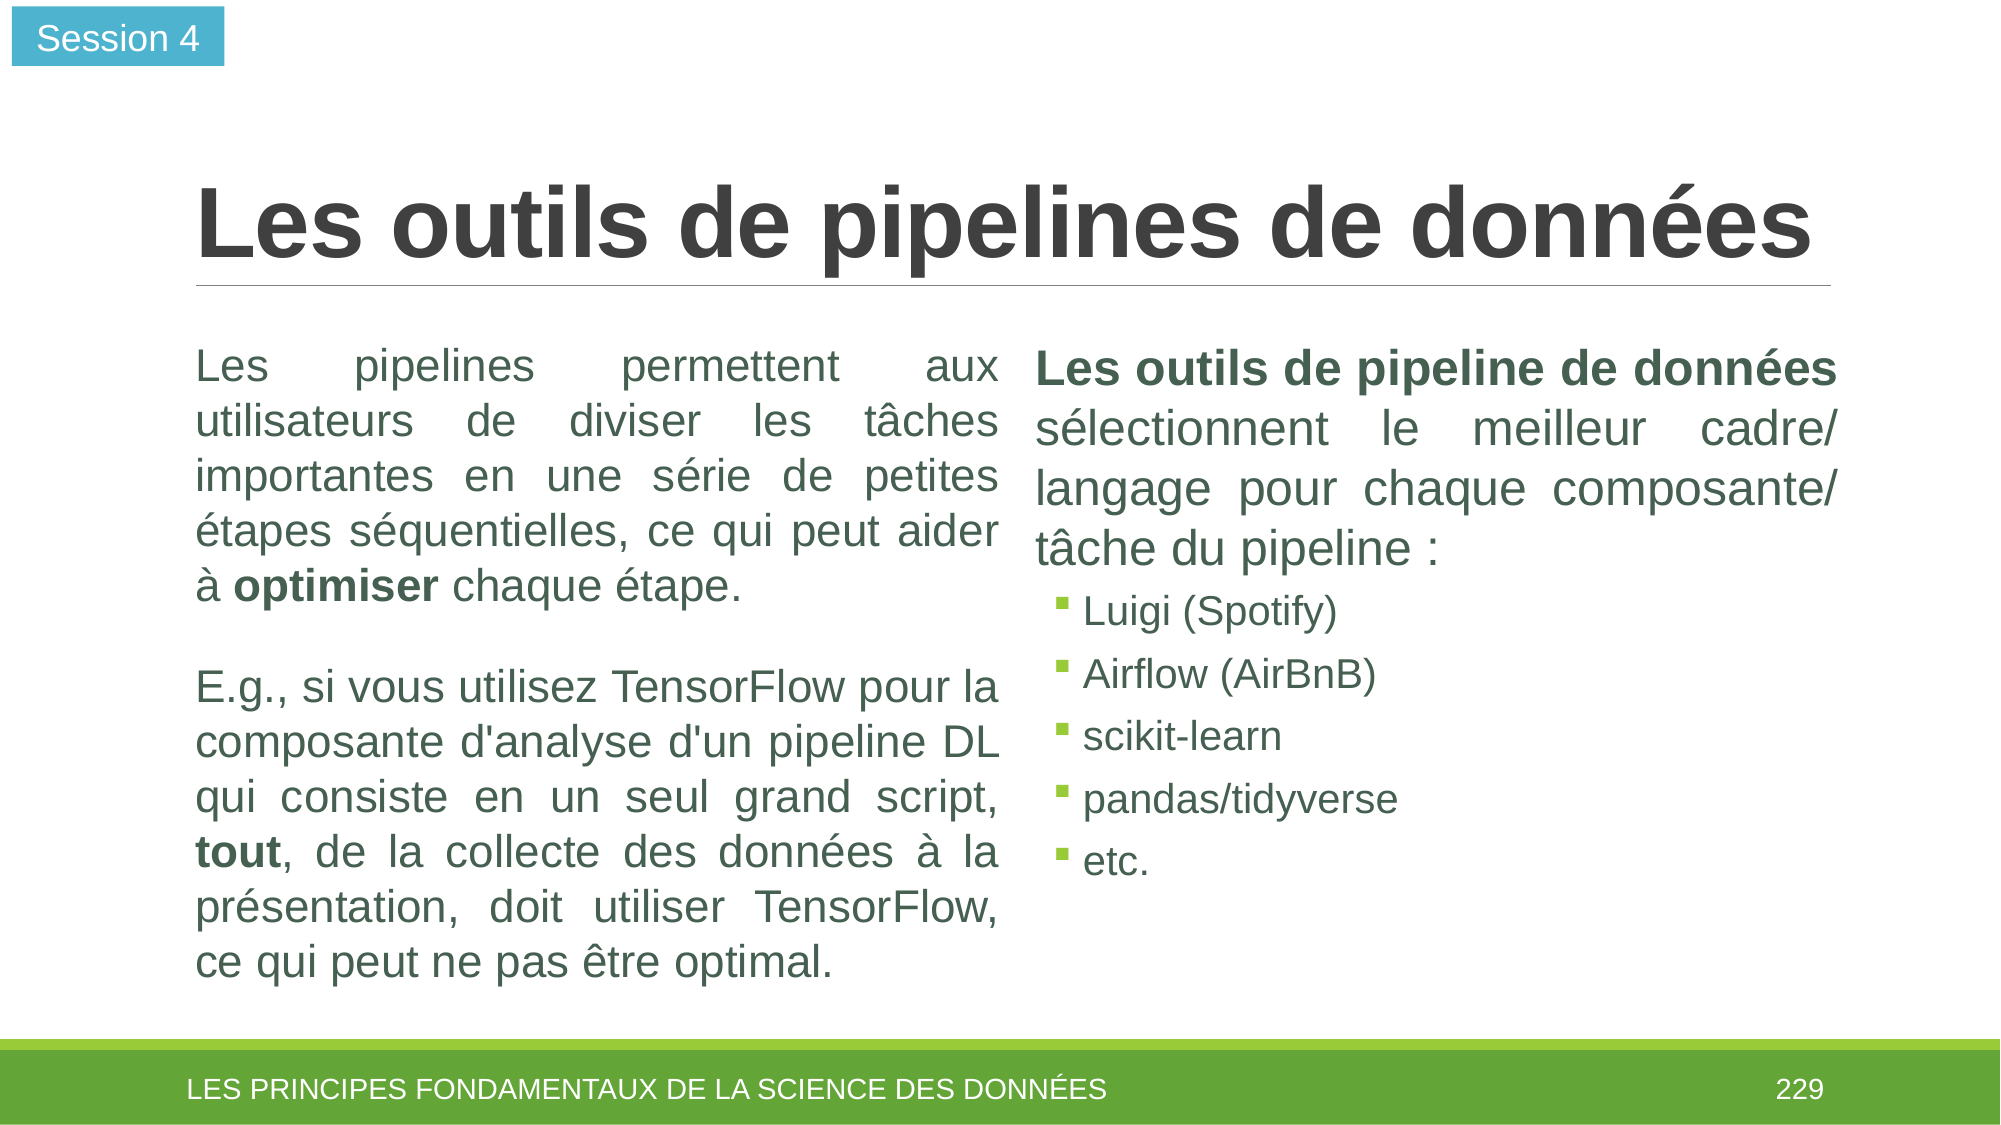

Session 4
# Les outils de pipelines de données
Les outils de pipeline de données sélectionnent le meilleur cadre/ langage pour chaque composante/ tâche du pipeline :
Luigi (Spotify)
Airflow (AirBnB)
scikit-learn
pandas/tidyverse
etc.
Les pipelines permettent aux utilisateurs de diviser les tâches importantes en une série de petites étapes séquentielles, ce qui peut aider à optimiser chaque étape.
E.g., si vous utilisez TensorFlow pour la composante d'analyse d'un pipeline DL qui consiste en un seul grand script, tout, de la collecte des données à la présentation, doit utiliser TensorFlow, ce qui peut ne pas être optimal.
LES PRINCIPES FONDAMENTAUX DE LA SCIENCE DES DONNÉES
229